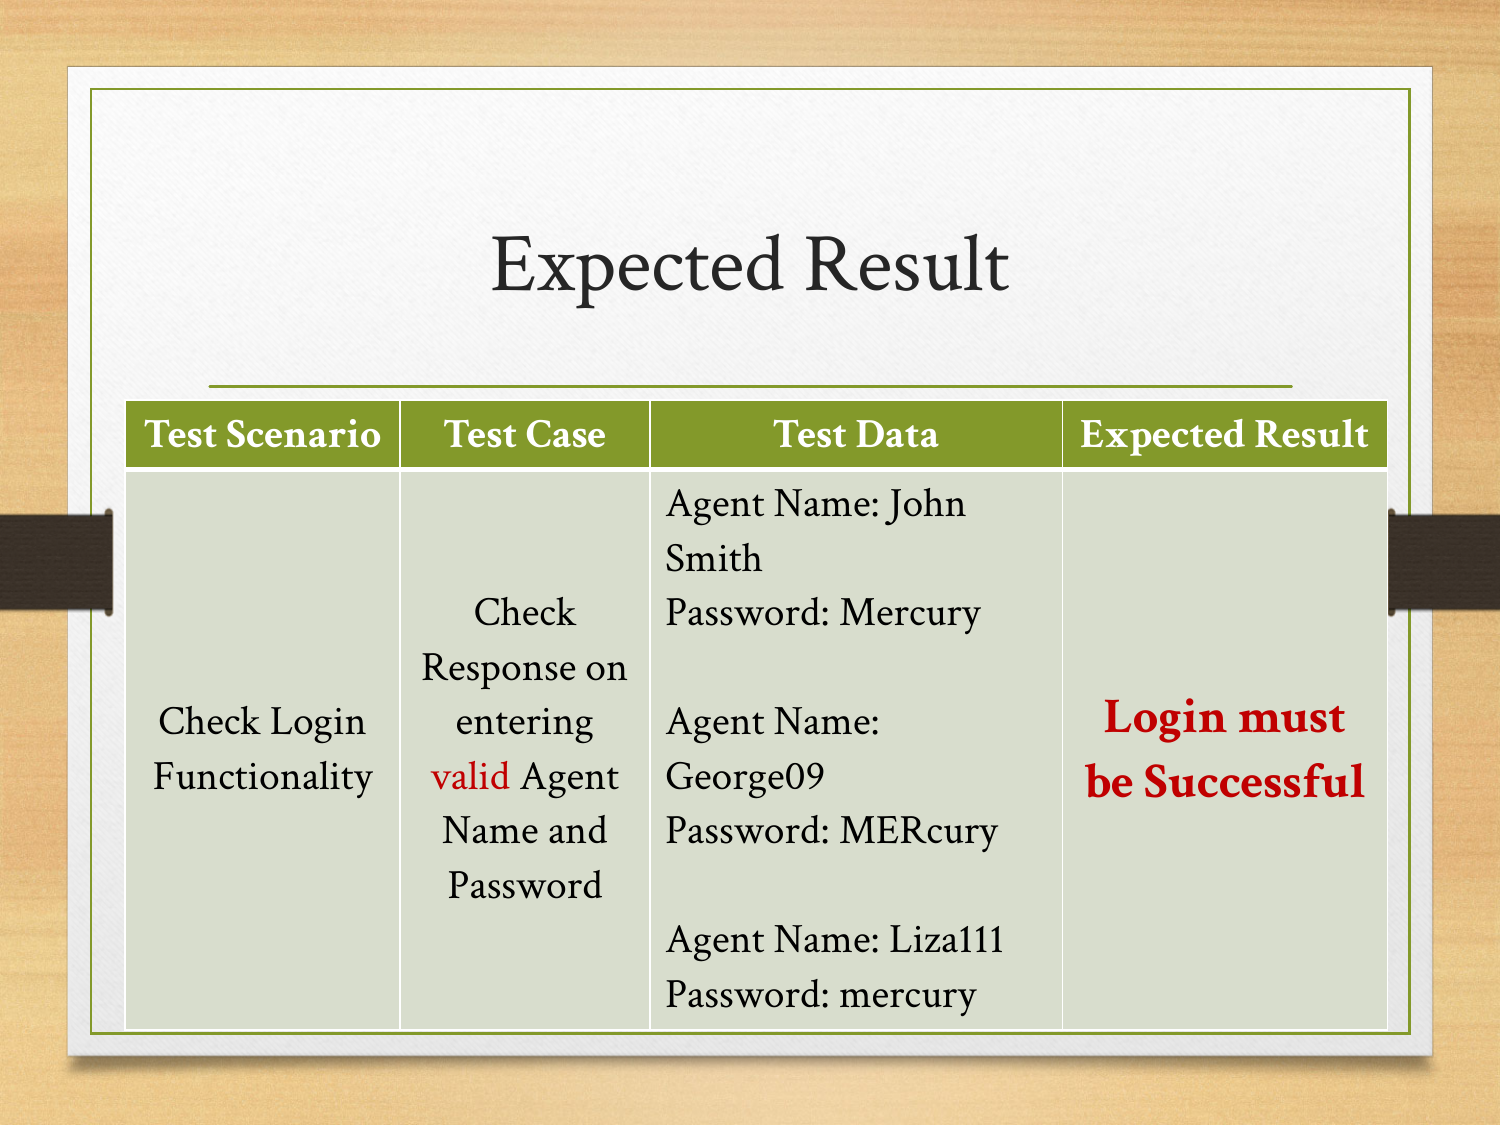

# Expected Result
| Test Scenario | Test Case | Test Data | Expected Result |
| --- | --- | --- | --- |
| Check Login Functionality | Check Response on entering valid Agent Name and Password | Agent Name: John Smith Password: Mercury Agent Name: George09 Password: MERcury Agent Name: Liza111 Password: mercury | Login must be Successful |